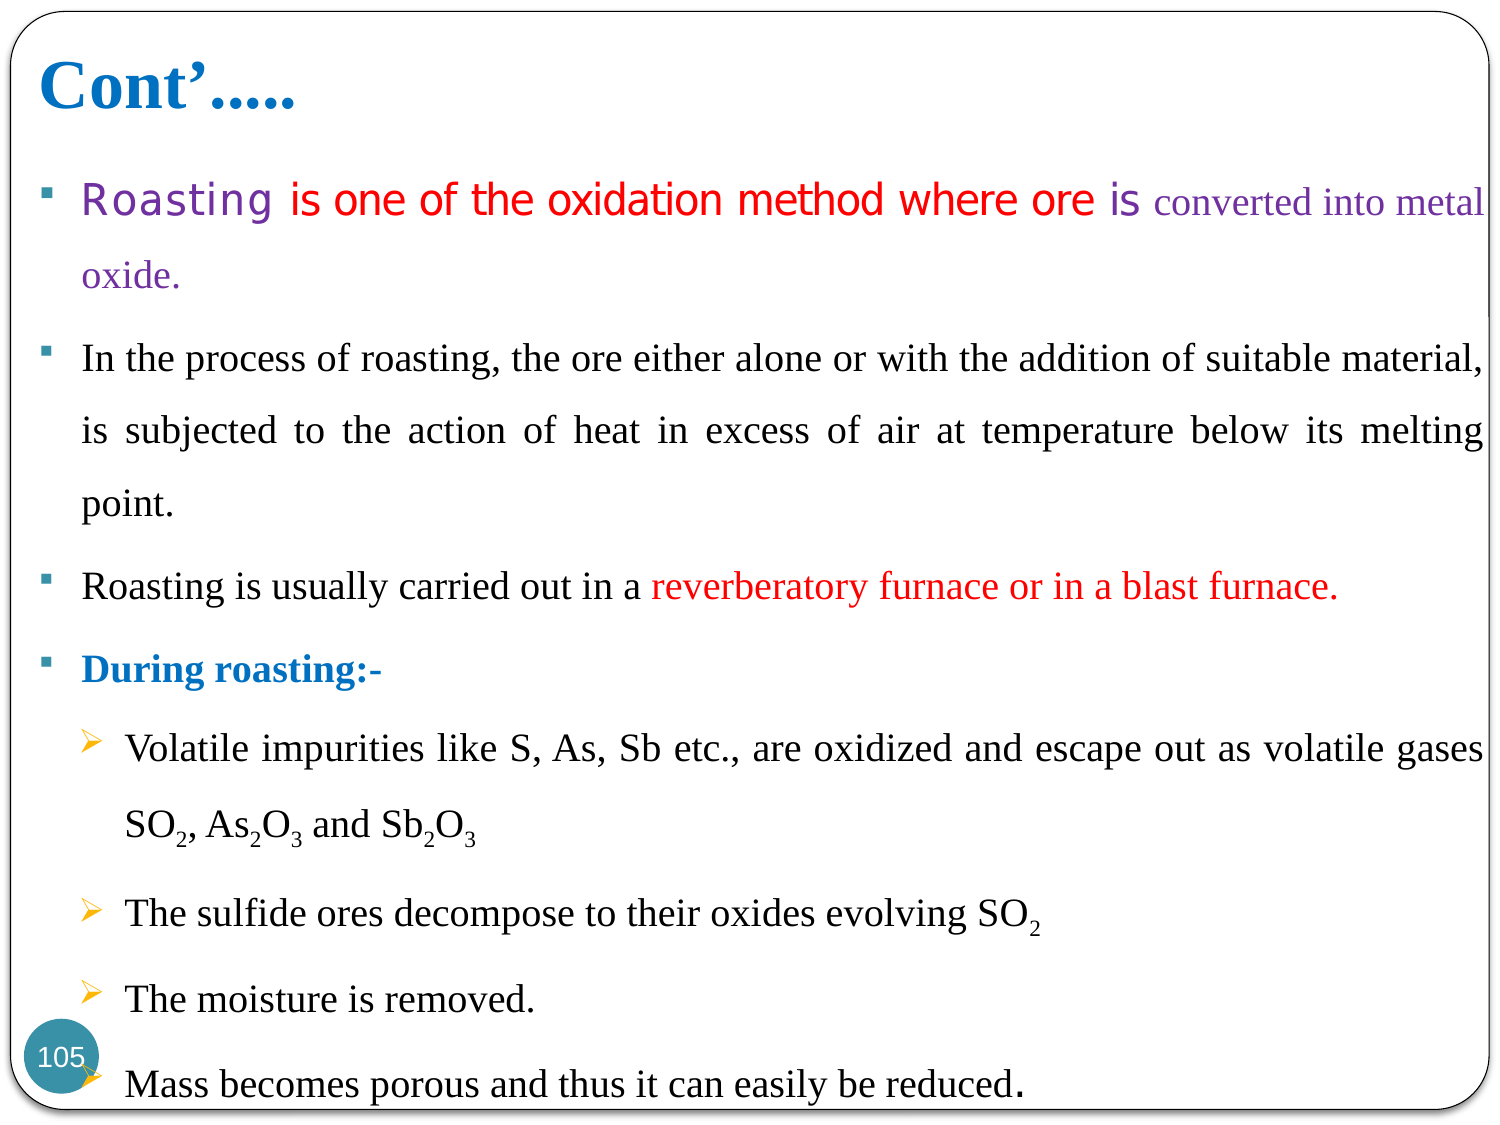

# Cont’.....
Roasting is one of the oxidation method where ore is converted into metal oxide.
In the process of roasting, the ore either alone or with the addition of suitable material, is subjected to the action of heat in excess of air at temperature below its melting point.
Roasting is usually carried out in a reverberatory furnace or in a blast furnace.
During roasting:-
Volatile impurities like S, As, Sb etc., are oxidized and escape out as volatile gases SO2, As2O3 and Sb2O3
The sulfide ores decompose to their oxides evolving SO2
The moisture is removed.
Mass becomes porous and thus it can easily be reduced.

105